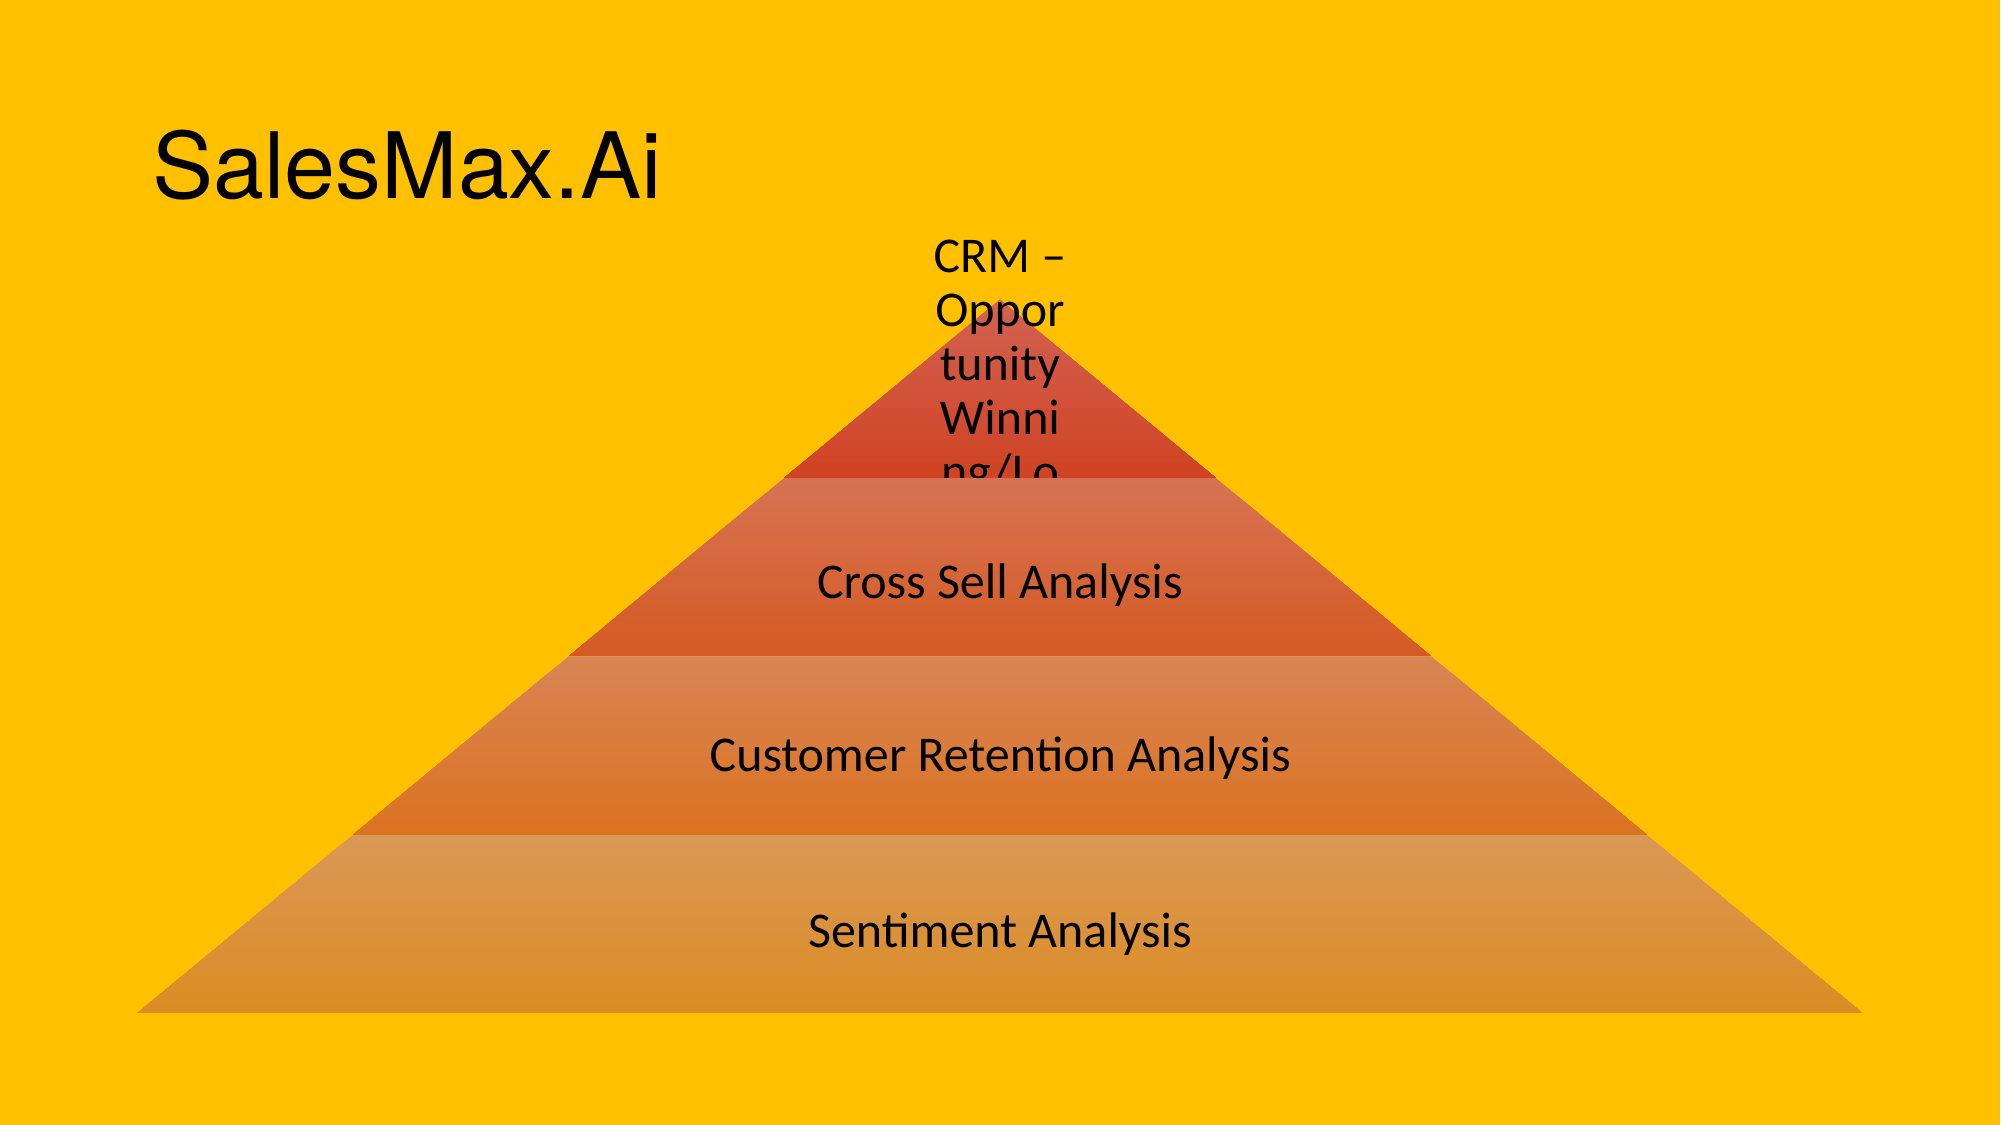

# SalesMax.Ai
CRM – Opportunity Winning/Losing Rate
Cross Sell Analysis
Customer Retention Analysis
Sentiment Analysis